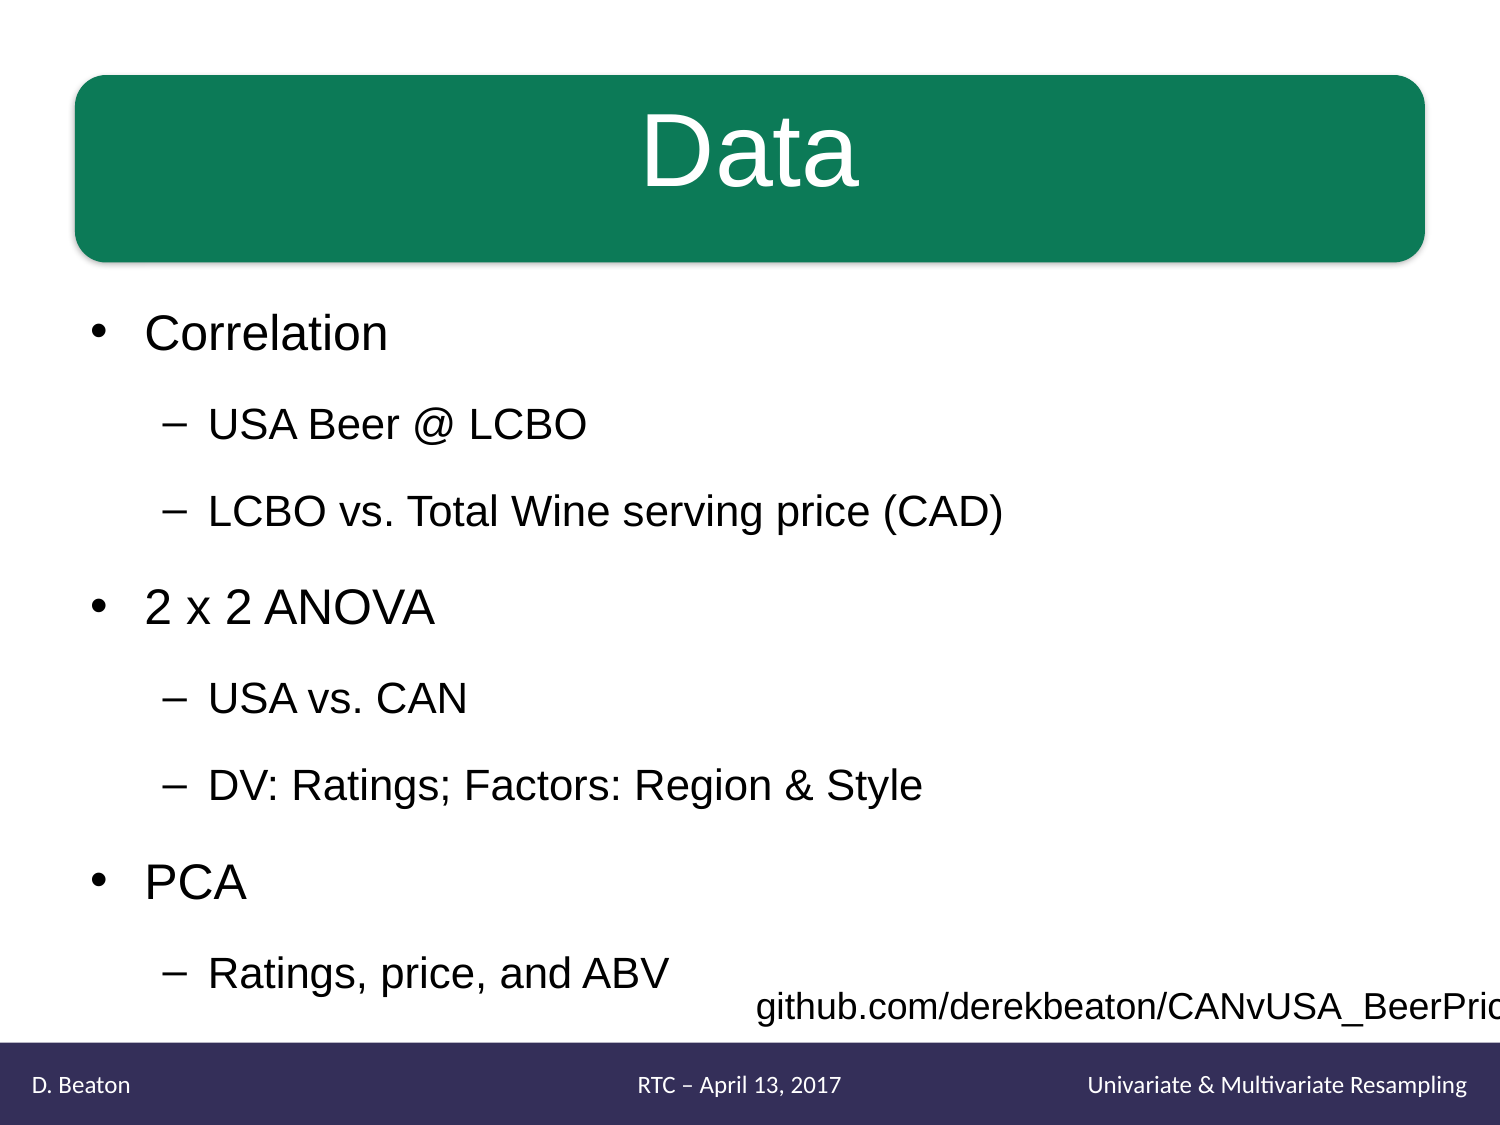

# Data
Correlation
USA Beer @ LCBO
LCBO vs. Total Wine serving price (CAD)
2 x 2 ANOVA
USA vs. CAN
DV: Ratings; Factors: Region & Style
PCA
Ratings, price, and ABV
github.com/derekbeaton/CANvUSA_BeerPrices